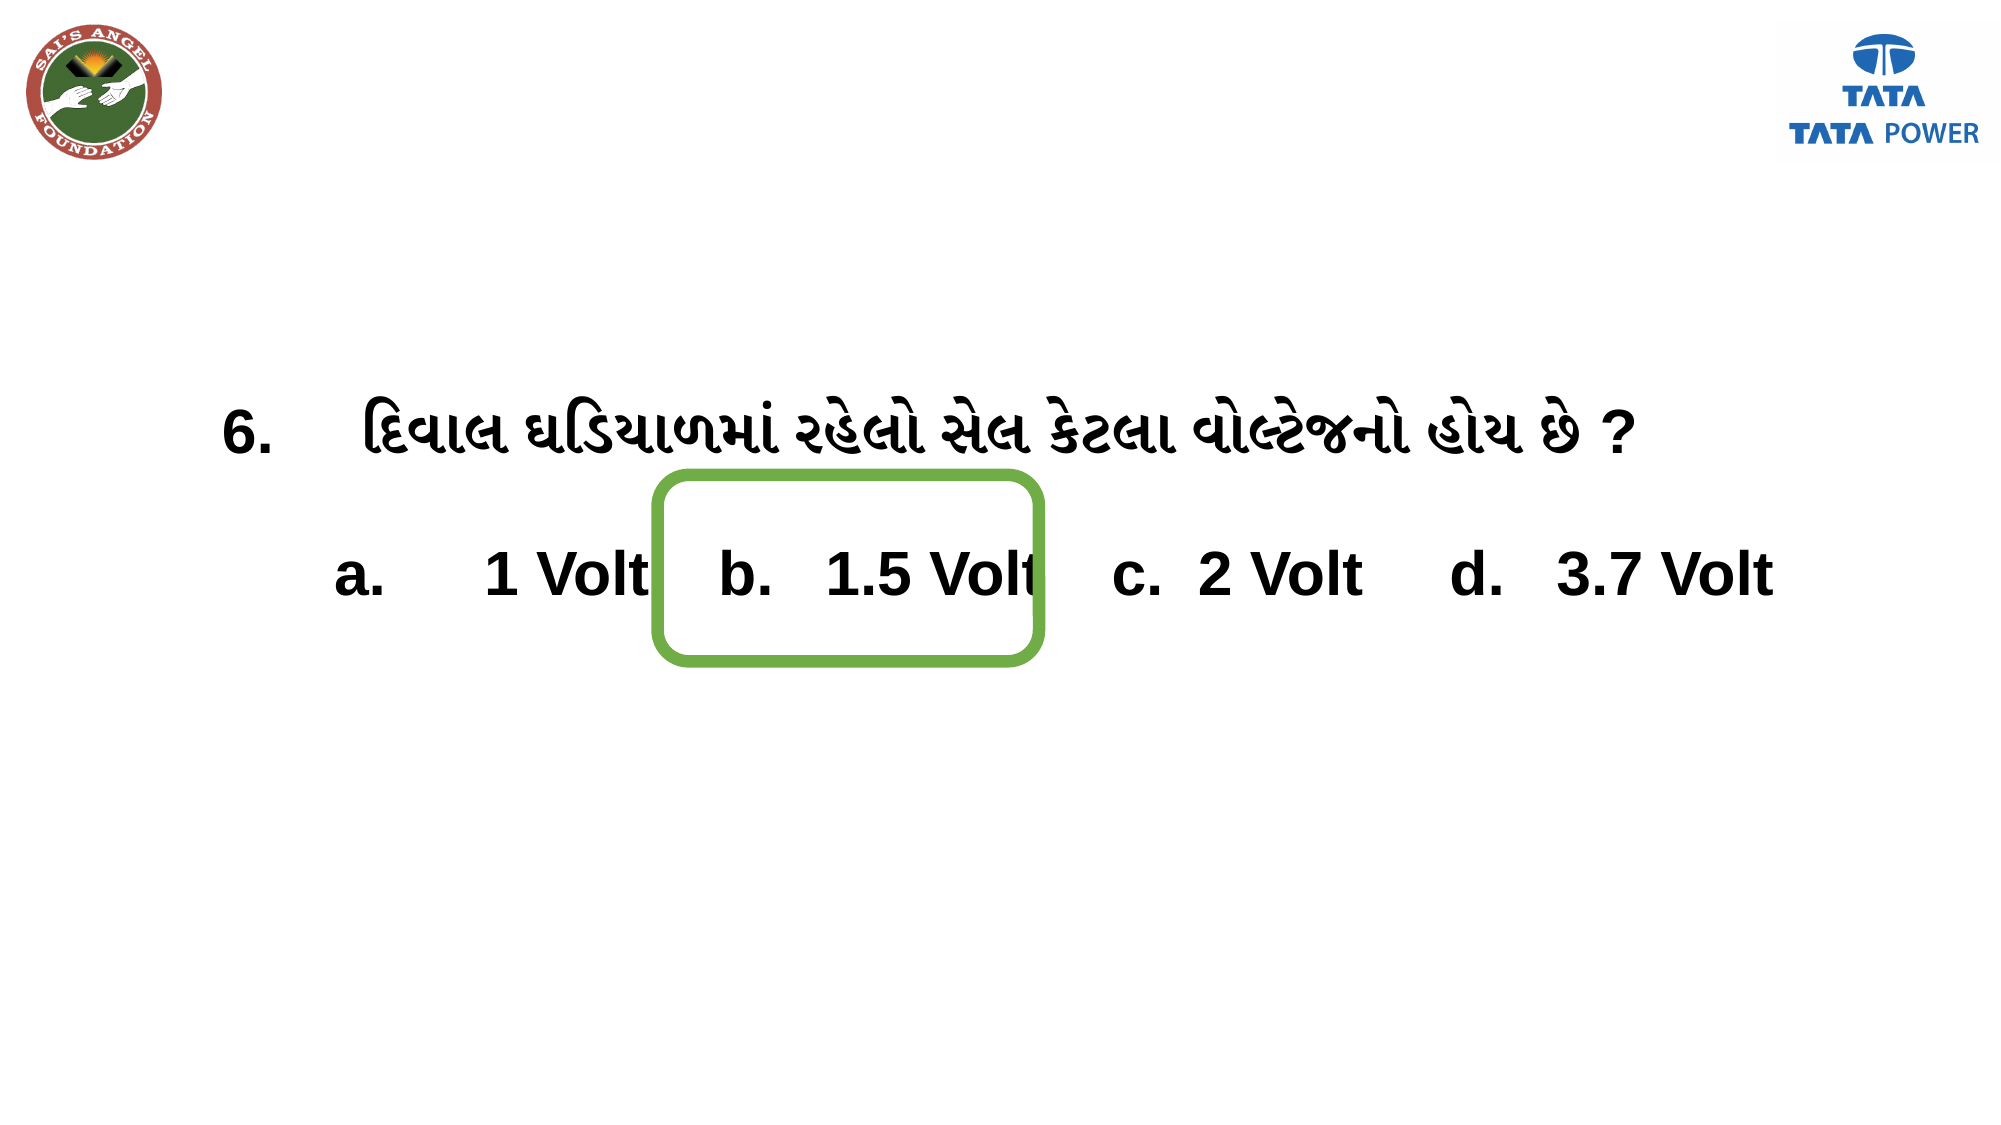

6.     દિવાલ ઘડિયાળમાં રહેલો સેલ કેટલા વોલ્ટેજનો હોય છે ?

a. 	1 Volt    b.   1.5 Volt    c.  2 Volt     d.   3.7 Volt